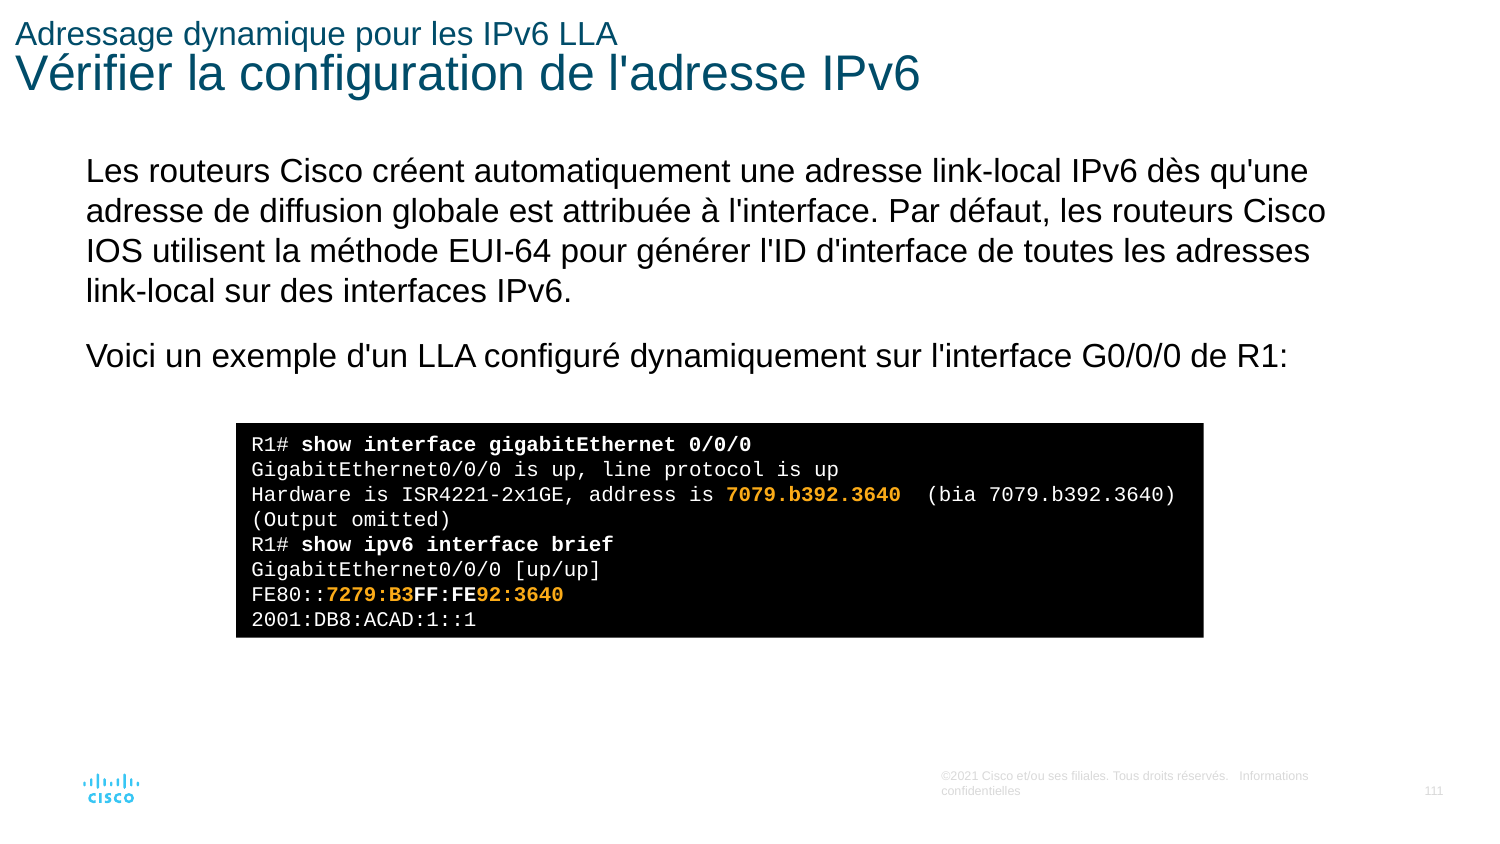

# Adressage dynamique pour les IPv6 LLA Vérifier la configuration de l'adresse IPv6
Les routeurs Cisco créent automatiquement une adresse link-local IPv6 dès qu'une adresse de diffusion globale est attribuée à l'interface. Par défaut, les routeurs Cisco IOS utilisent la méthode EUI-64 pour générer l'ID d'interface de toutes les adresses link-local sur des interfaces IPv6.
Voici un exemple d'un LLA configuré dynamiquement sur l'interface G0/0/0 de R1:

R1# show interface gigabitEthernet 0/0/0
GigabitEthernet0/0/0 is up, line protocol is up
Hardware is ISR4221-2x1GE, address is 7079.b392.3640  (bia 7079.b392.3640)
(Output omitted)
R1# show ipv6 interface brief
GigabitEthernet0/0/0 [up/up]
FE80::7279:B3FF:FE92:3640
2001:DB8:ACAD:1::1